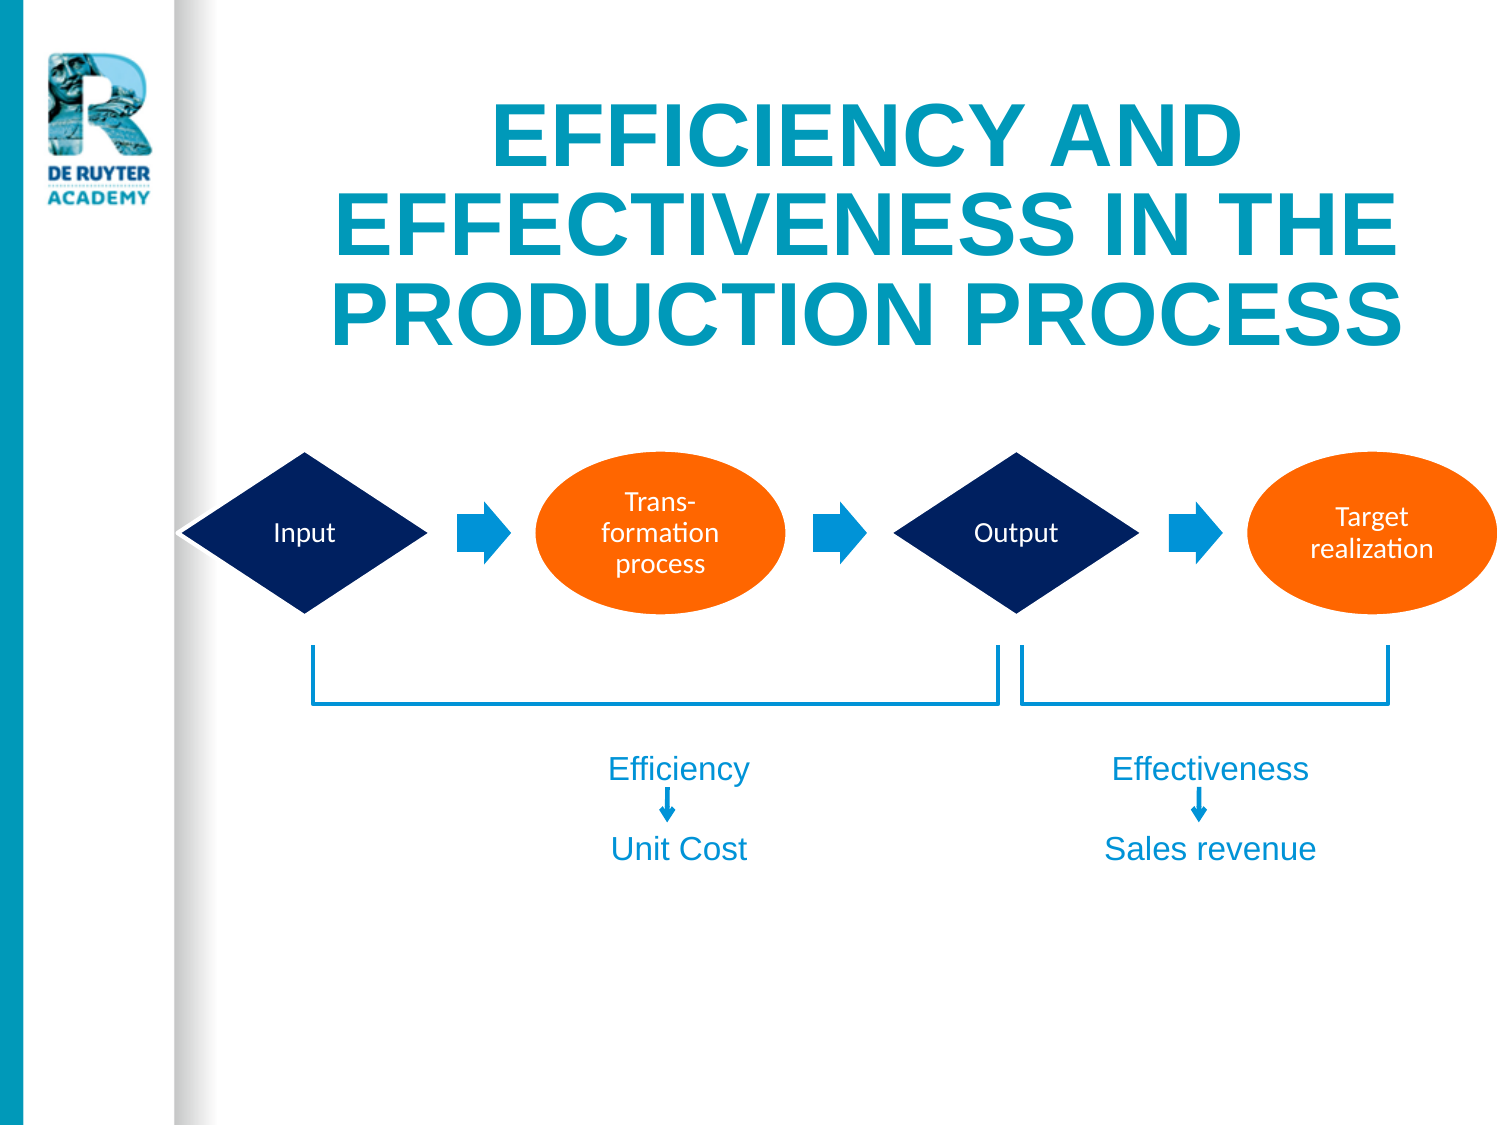

# Efficiency and effectiveness in the production process
Input

Trans-formation process

Output

Target realization

Efficiency

Unit Cost
Effectiveness

Sales revenue